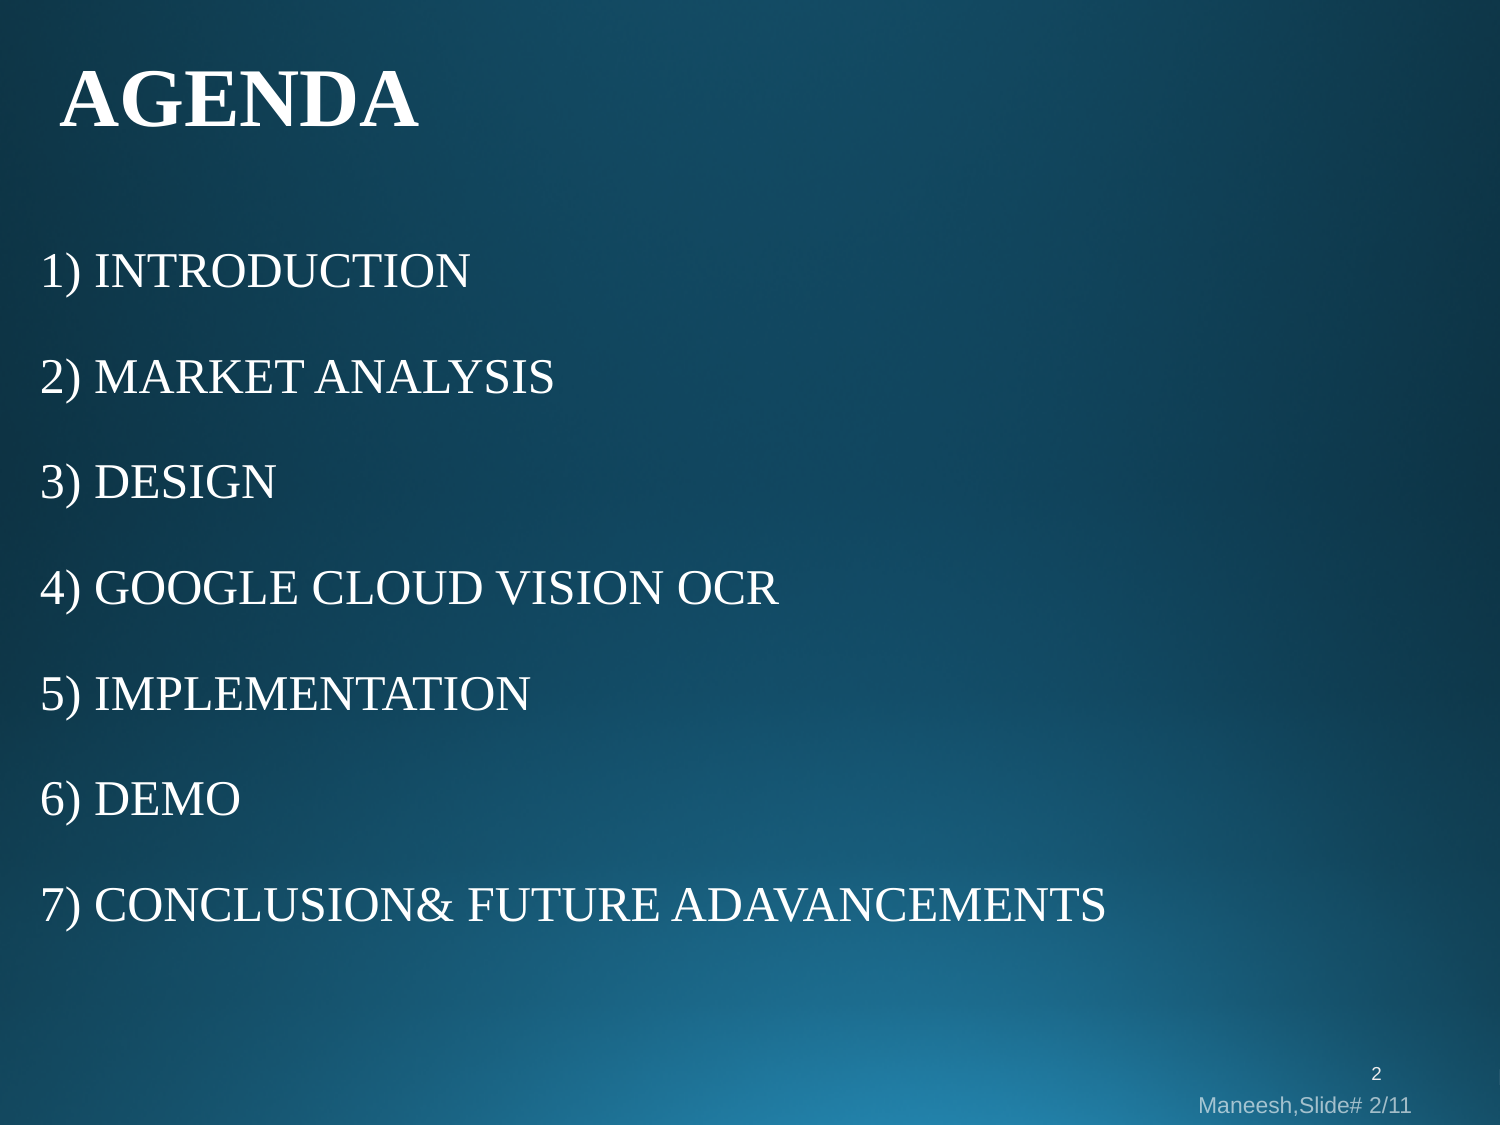

# AGENDA
1) INTRODUCTION
2) MARKET ANALYSIS
3) DESIGN
4) GOOGLE CLOUD VISION OCR
5) IMPLEMENTATION
6) DEMO
7) CONCLUSION& FUTURE ADAVANCEMENTS
2
														Mane
Maneesh,Slide# 2/11